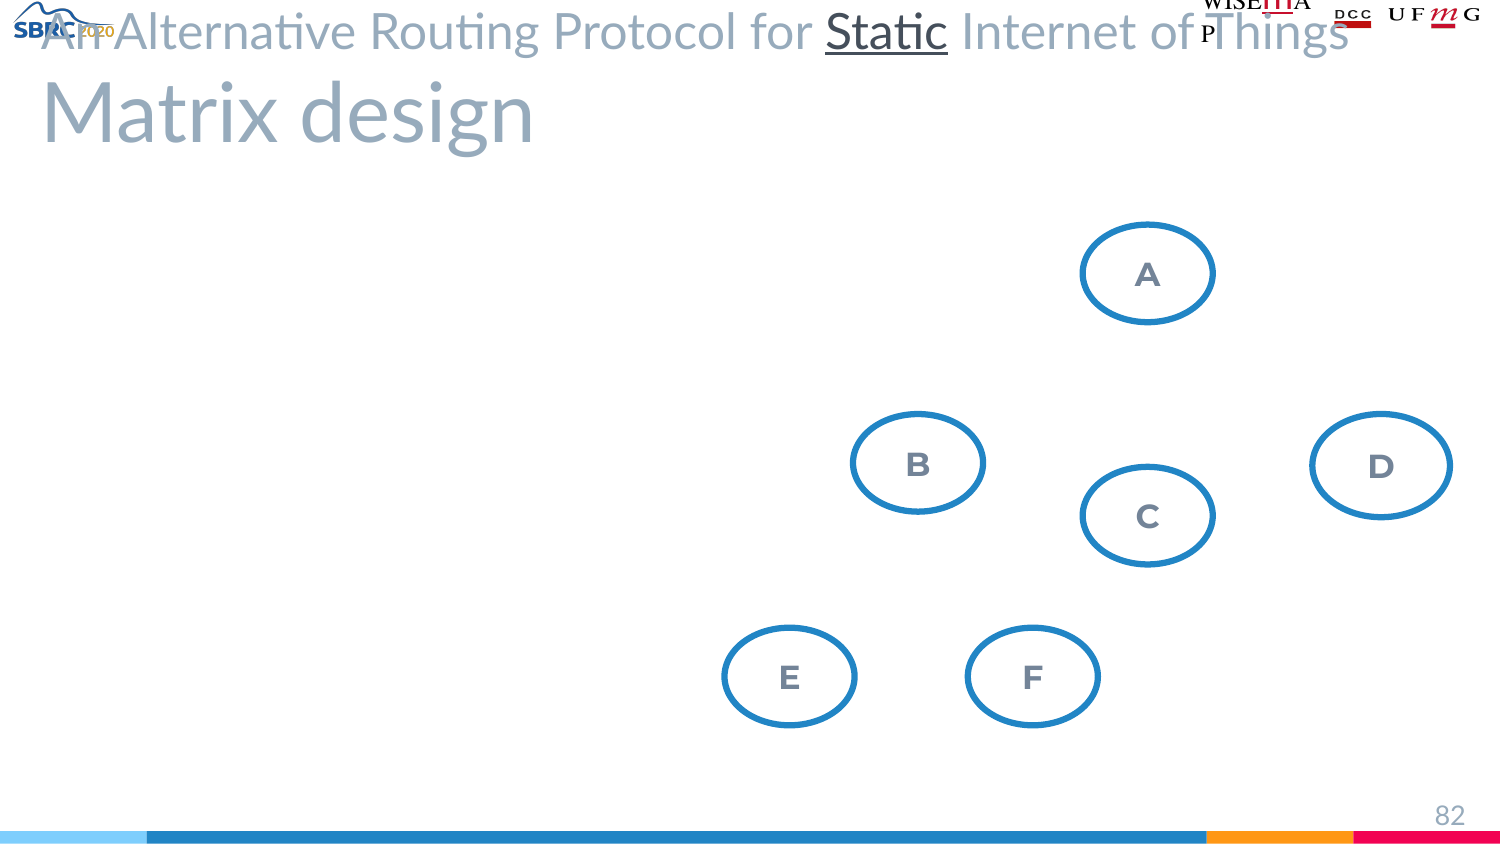

# An Alternative Routing Protocol for Static Internet of Things
Matrix design
A
B
D
C
E
F
82